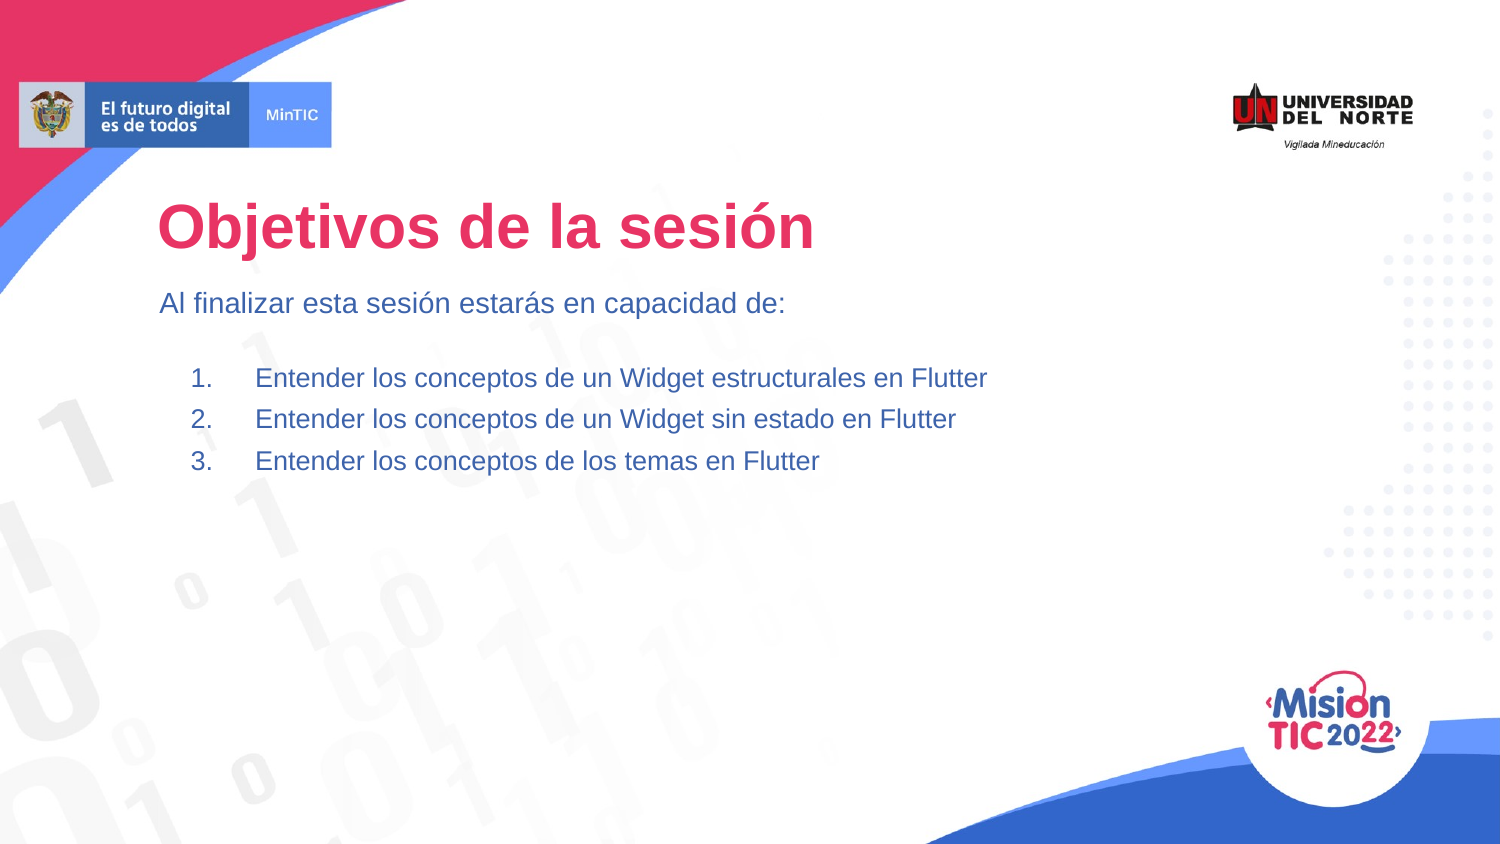

# Objetivos de la sesión
  Al finalizar esta sesión estarás en capacidad de:

Entender los conceptos de un Widget estructurales en Flutter
Entender los conceptos de un Widget sin estado en Flutter
Entender los conceptos de los temas en Flutter